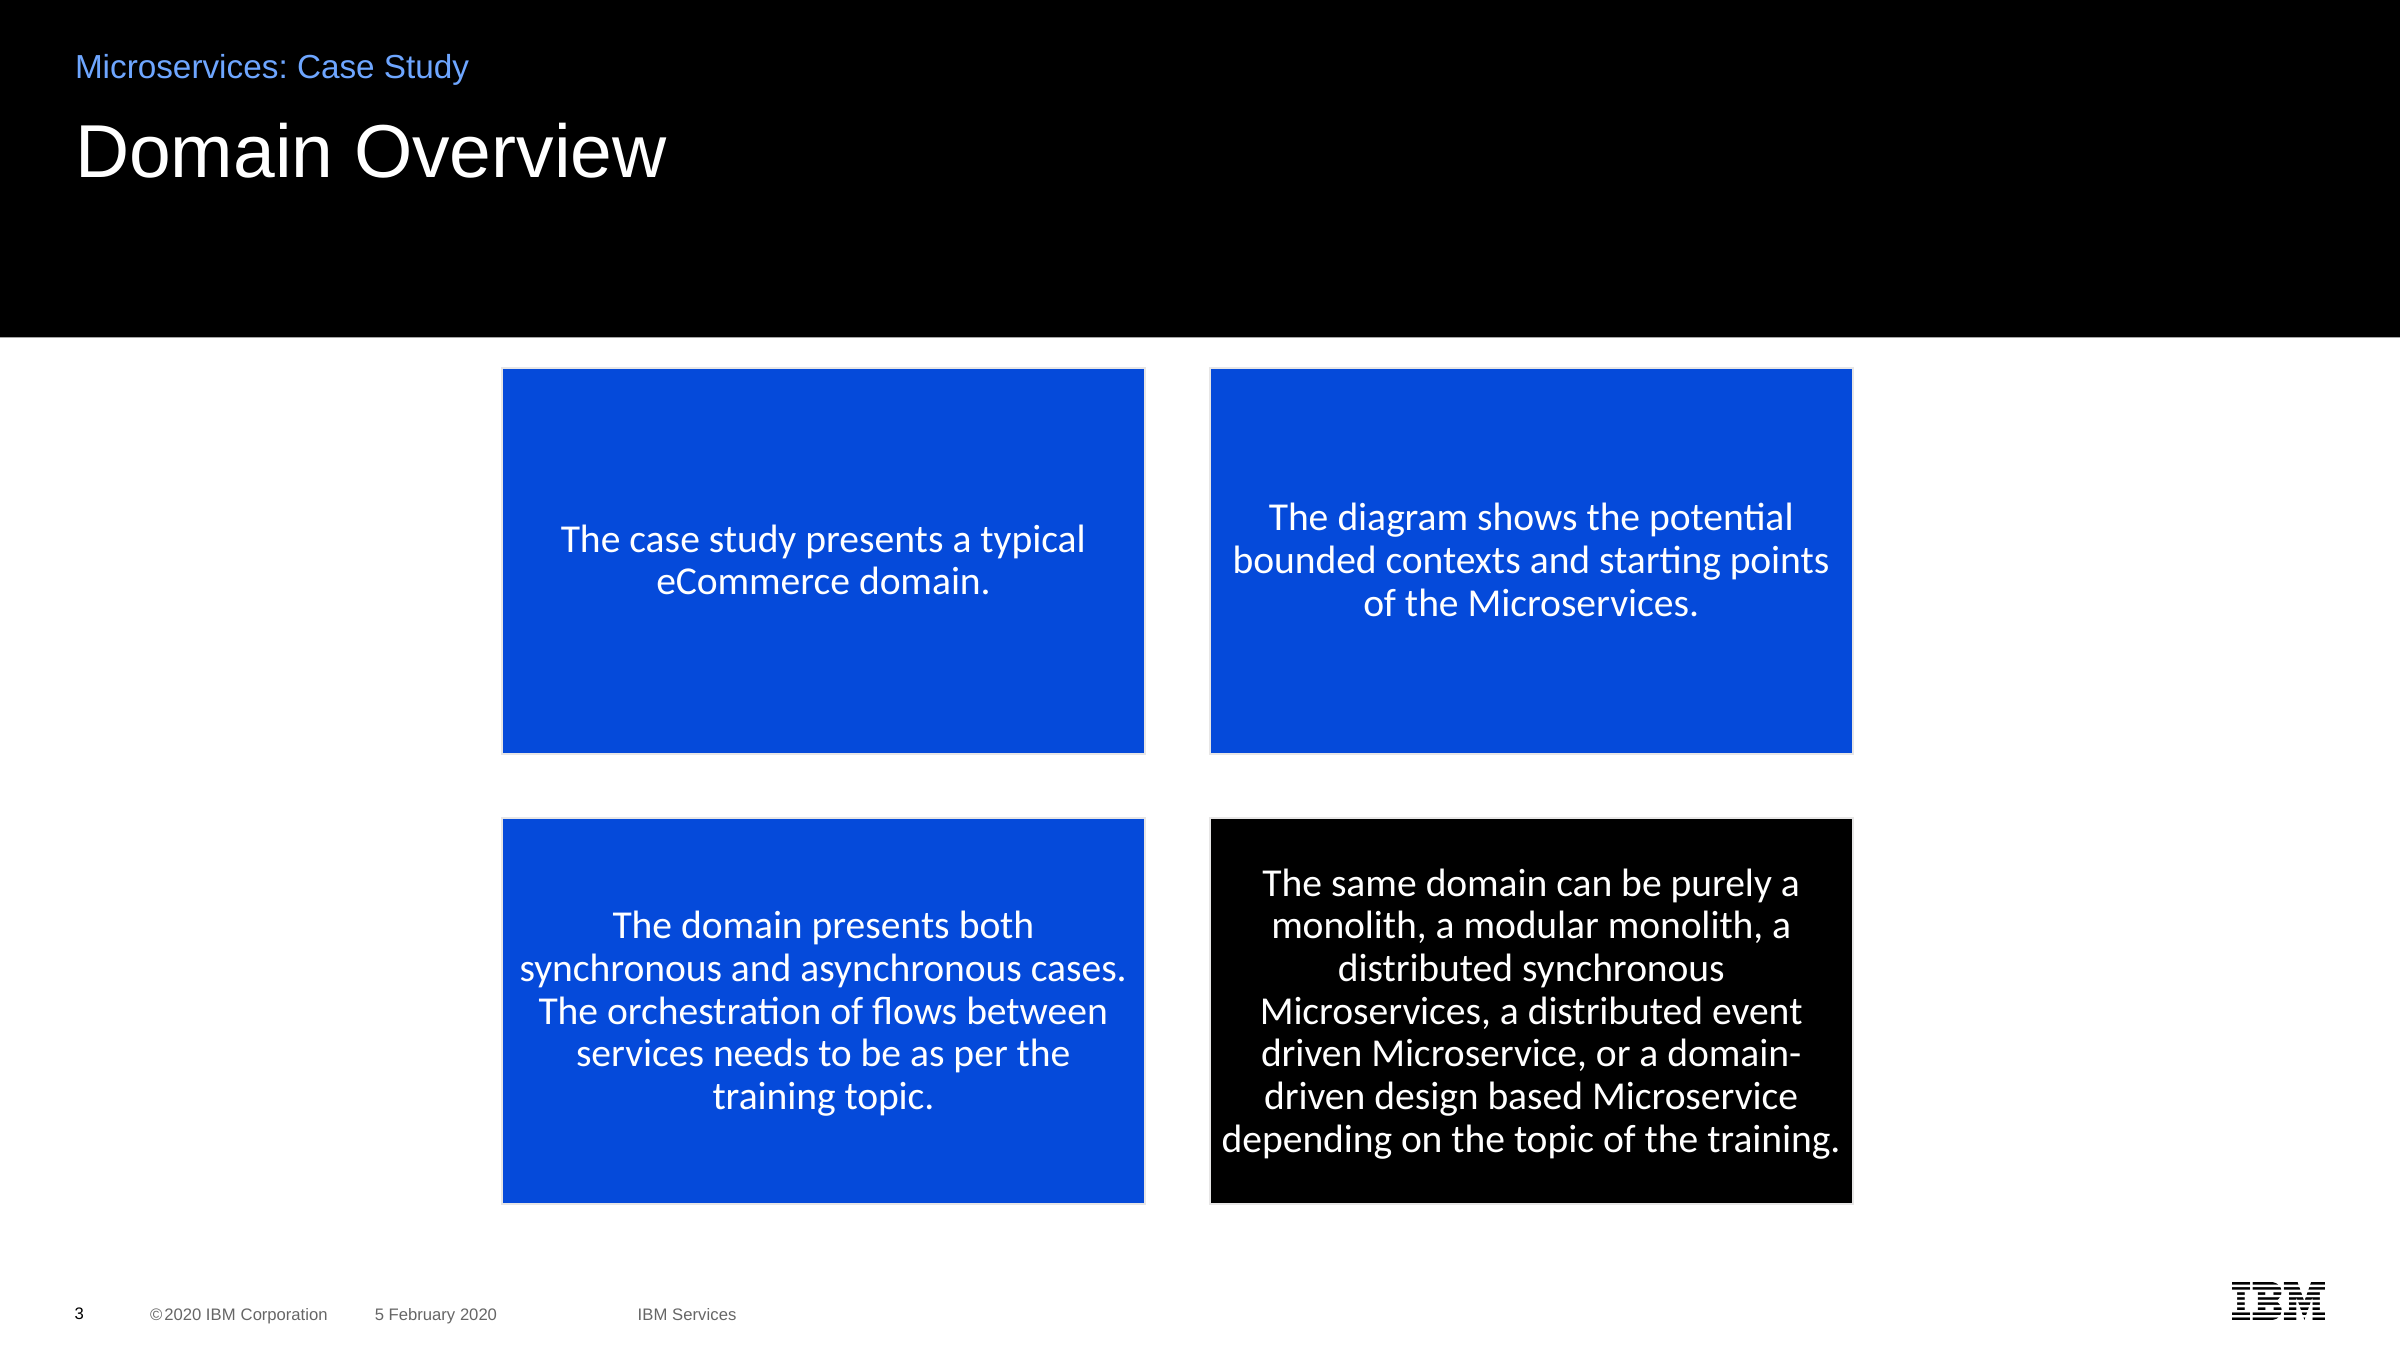

Microservices: Case Study
# Domain Overview
The case study presents a typical eCommerce domain.
The diagram shows the potential bounded contexts and starting points of the Microservices.
The domain presents both synchronous and asynchronous cases. The orchestration of flows between services needs to be as per the training topic.
The same domain can be purely a monolith, a modular monolith, a distributed synchronous Microservices, a distributed event driven Microservice, or a domain-driven design based Microservice depending on the topic of the training.